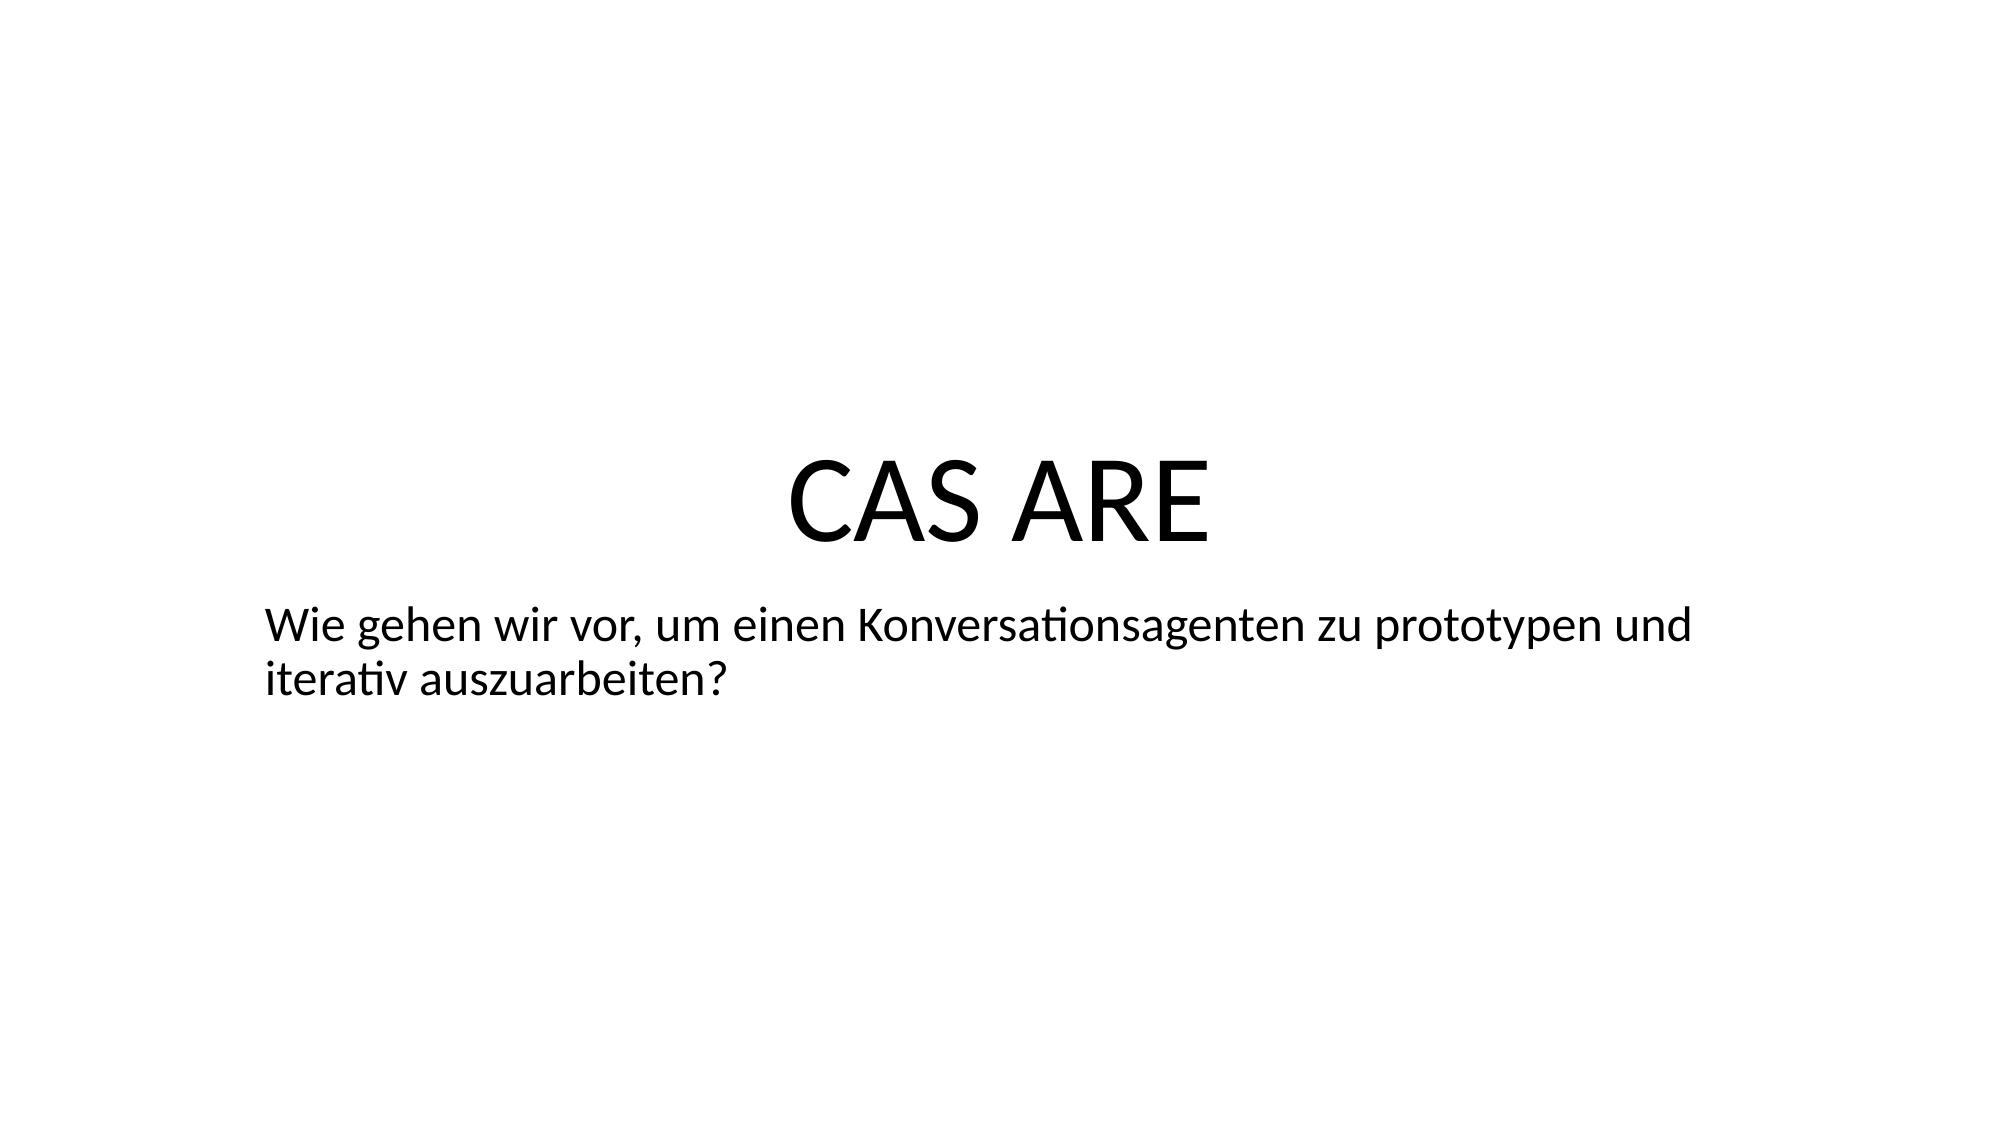

# CAS ARE
Wie gehen wir vor, um einen Konversationsagenten zu prototypen und iterativ auszuarbeiten?